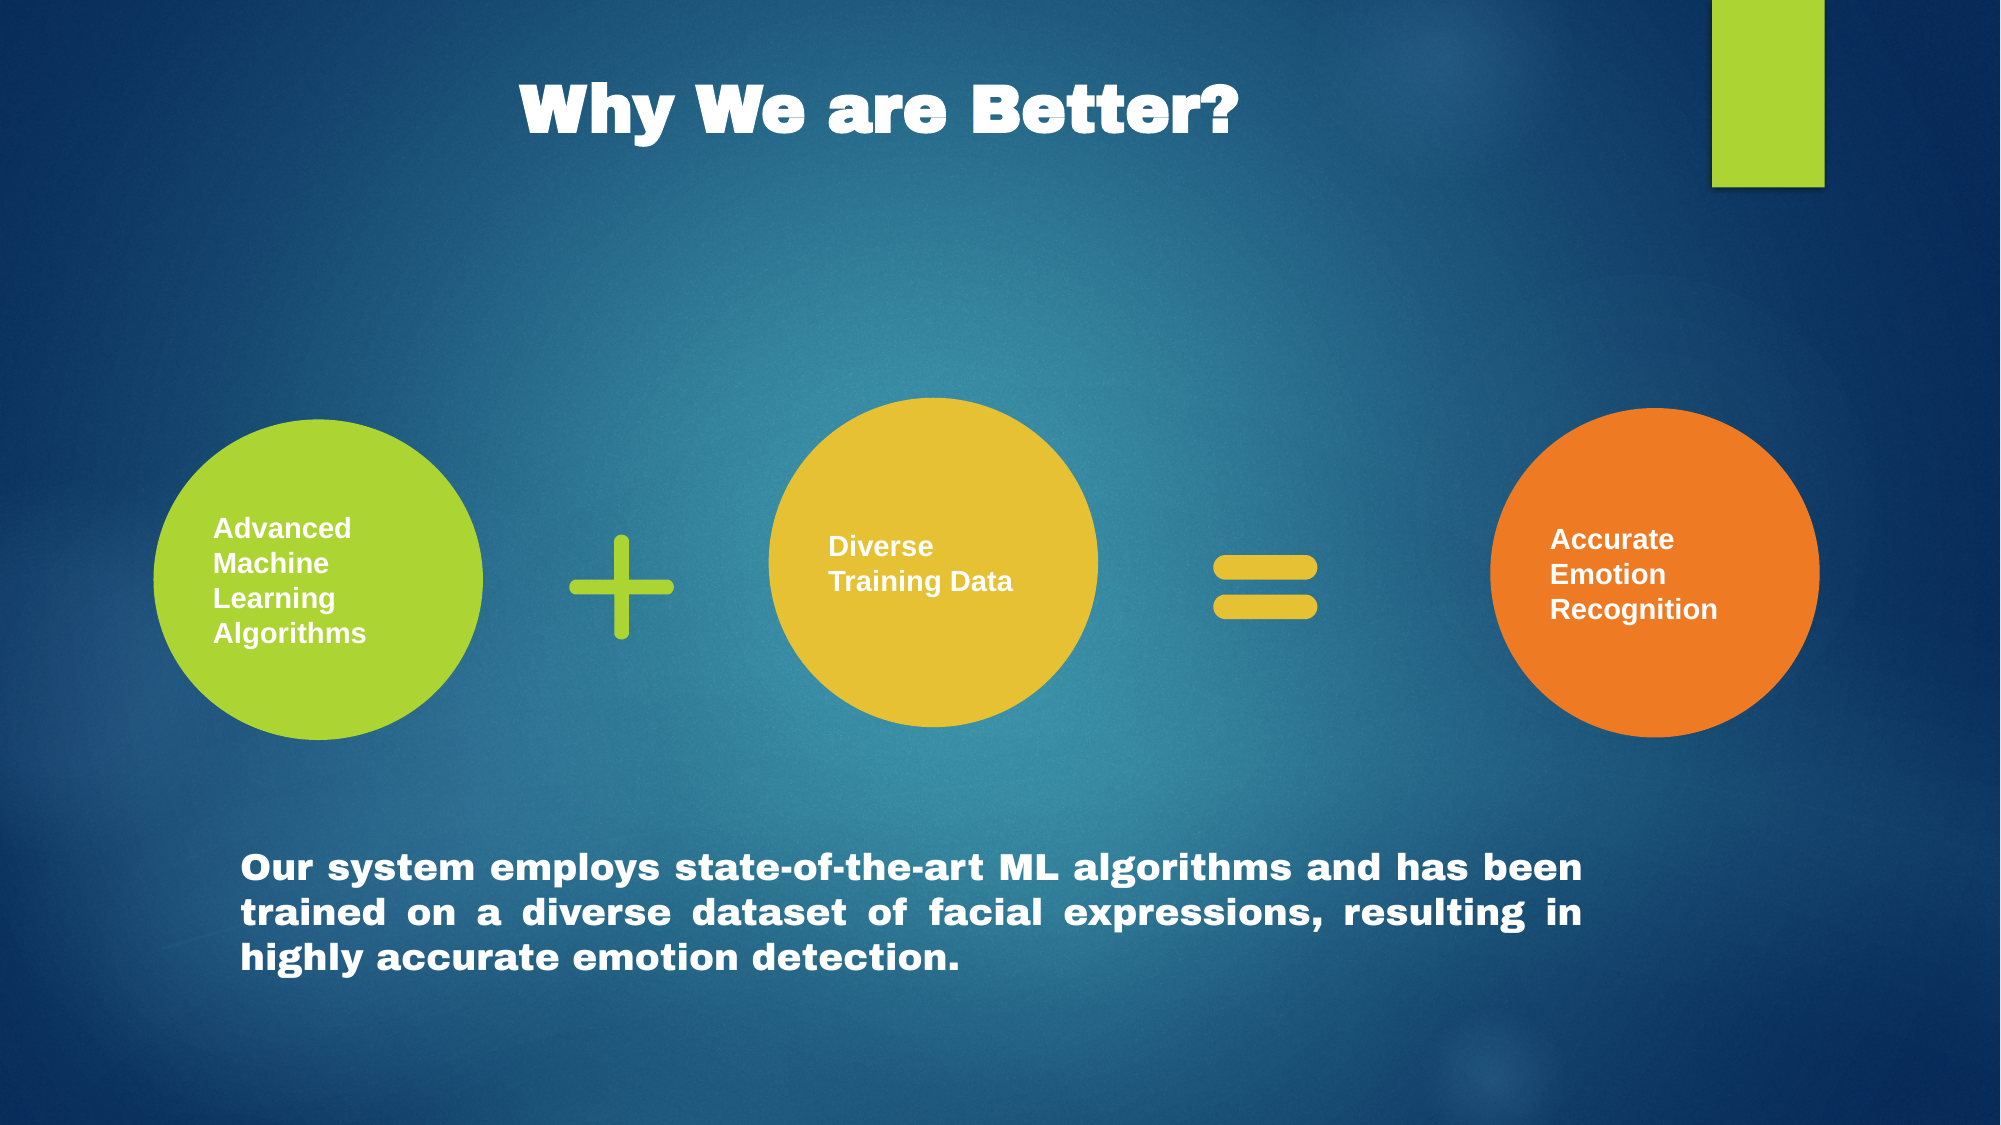

Why We are Better?

Diverse Training Data
Accurate Emotion Recognition
Advanced Machine Learning Algorithms

Our system employs state-of-the-art ML algorithms and has been trained on a diverse dataset of facial expressions, resulting in highly accurate emotion detection.